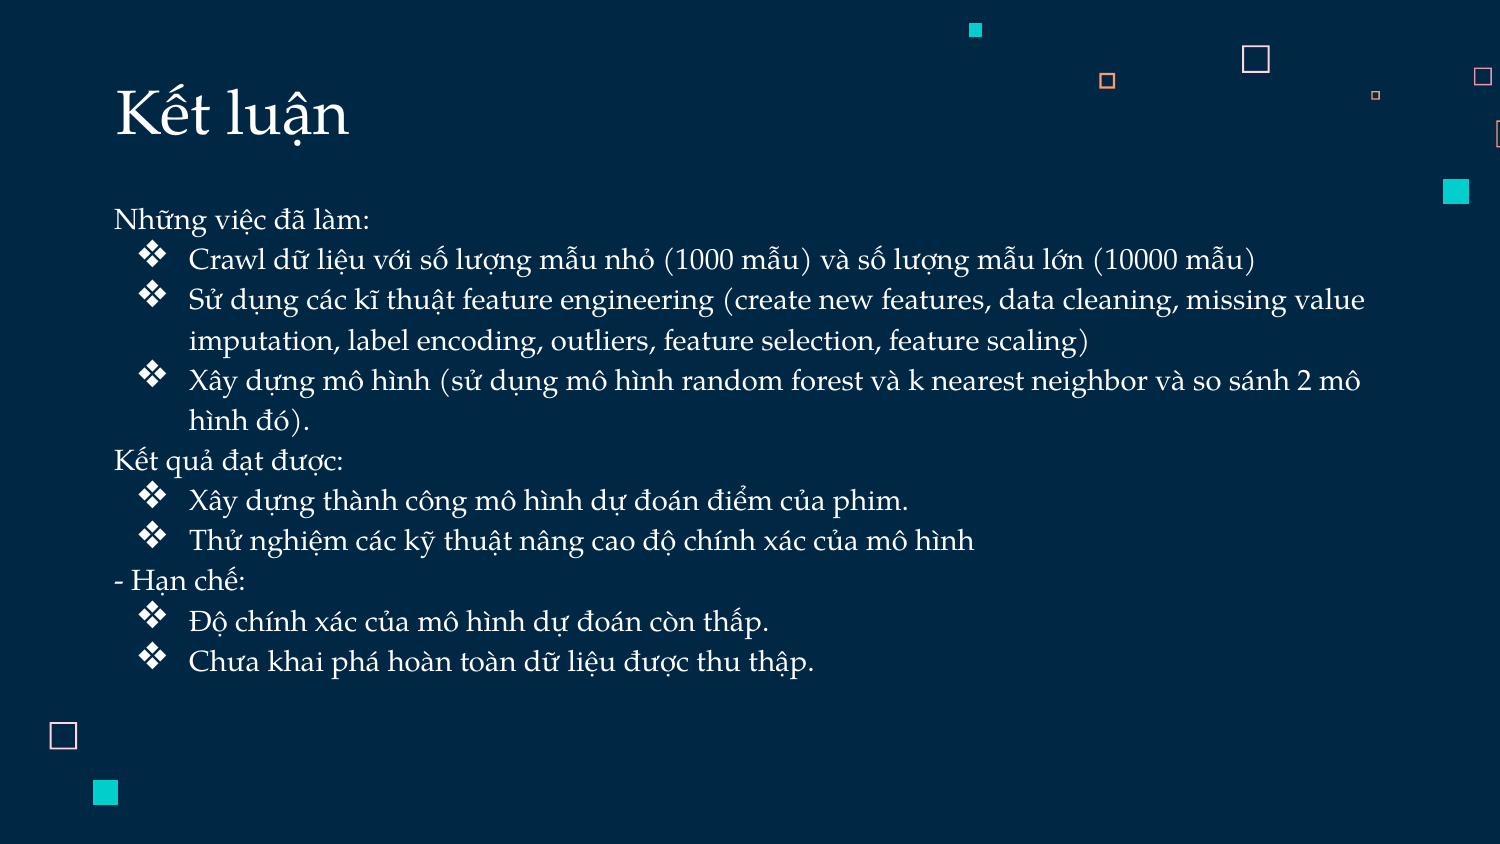

# Kết luận
Những việc đã làm:
Crawl dữ liệu với số lượng mẫu nhỏ (1000 mẫu) và số lượng mẫu lớn (10000 mẫu)
Sử dụng các kĩ thuật feature engineering (create new features, data cleaning, missing value imputation, label encoding, outliers, feature selection, feature scaling)
Xây dựng mô hình (sử dụng mô hình random forest và k nearest neighbor và so sánh 2 mô hình đó).
Kết quả đạt được:
Xây dựng thành công mô hình dự đoán điểm của phim.
Thử nghiệm các kỹ thuật nâng cao độ chính xác của mô hình
- Hạn chế:
Độ chính xác của mô hình dự đoán còn thấp.
Chưa khai phá hoàn toàn dữ liệu được thu thập.